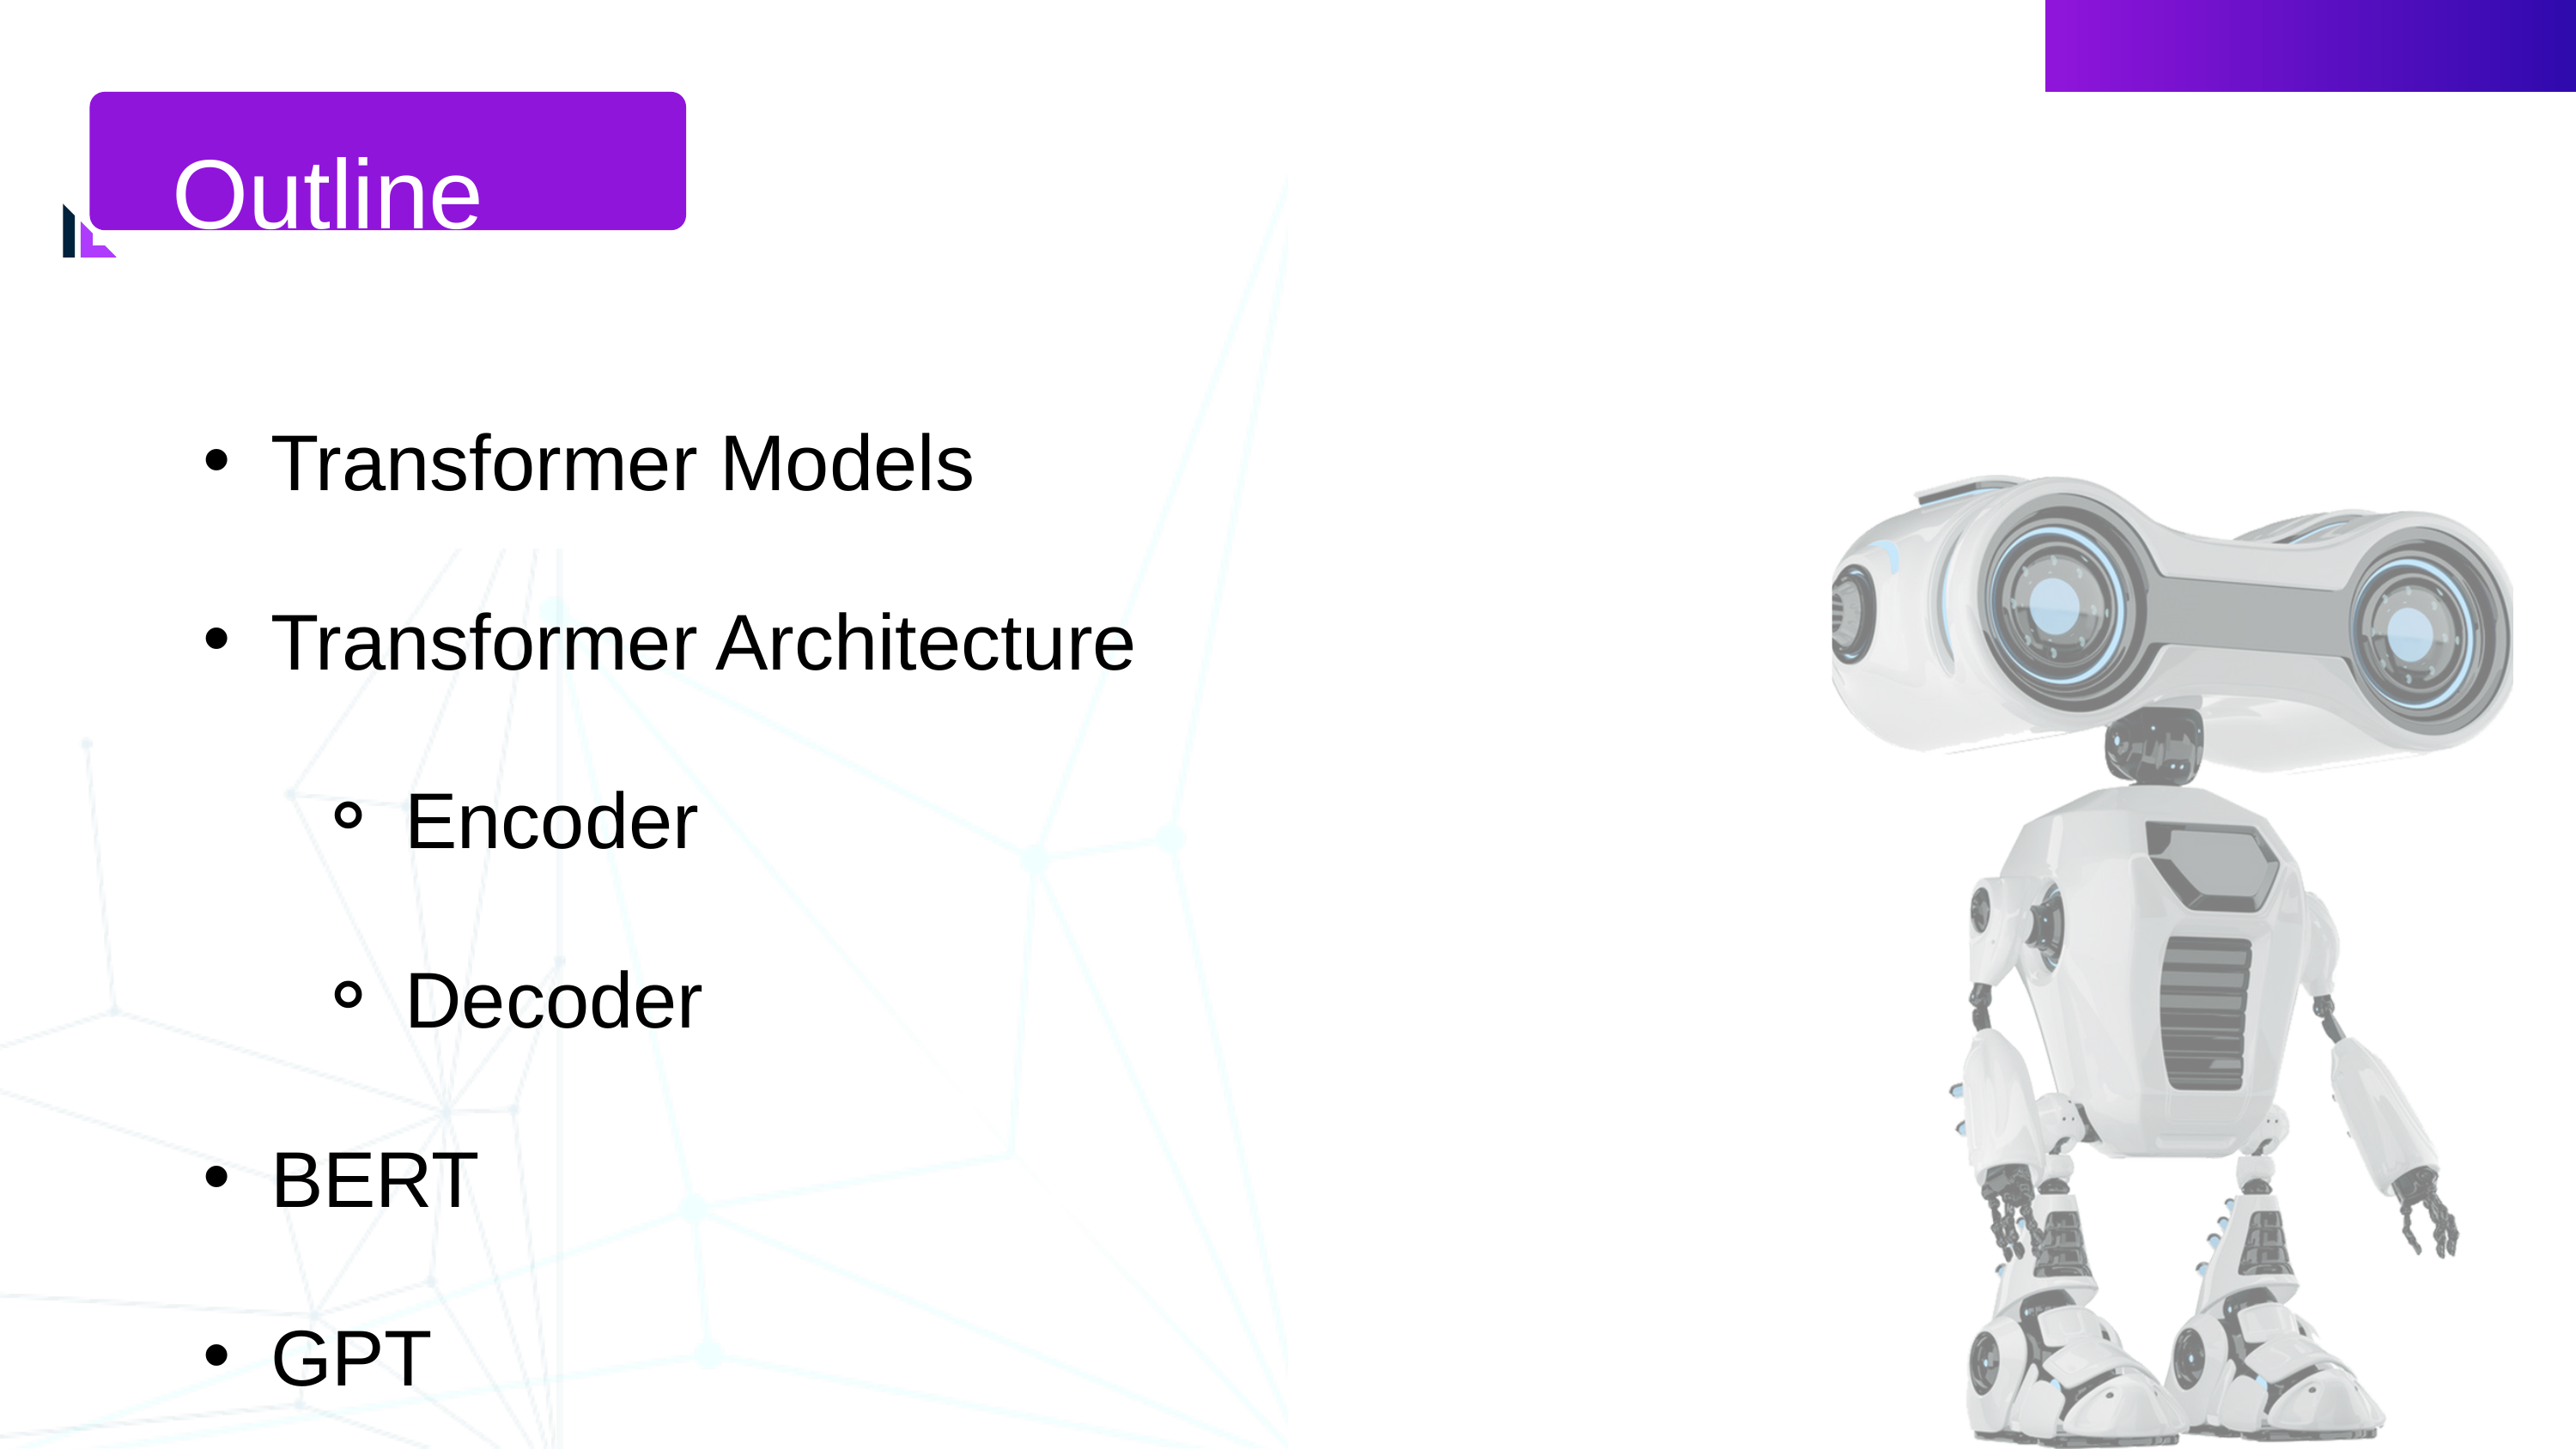

Outline

Transformer Models
Transformer Architecture
Encoder
Decoder
BERT
GPT